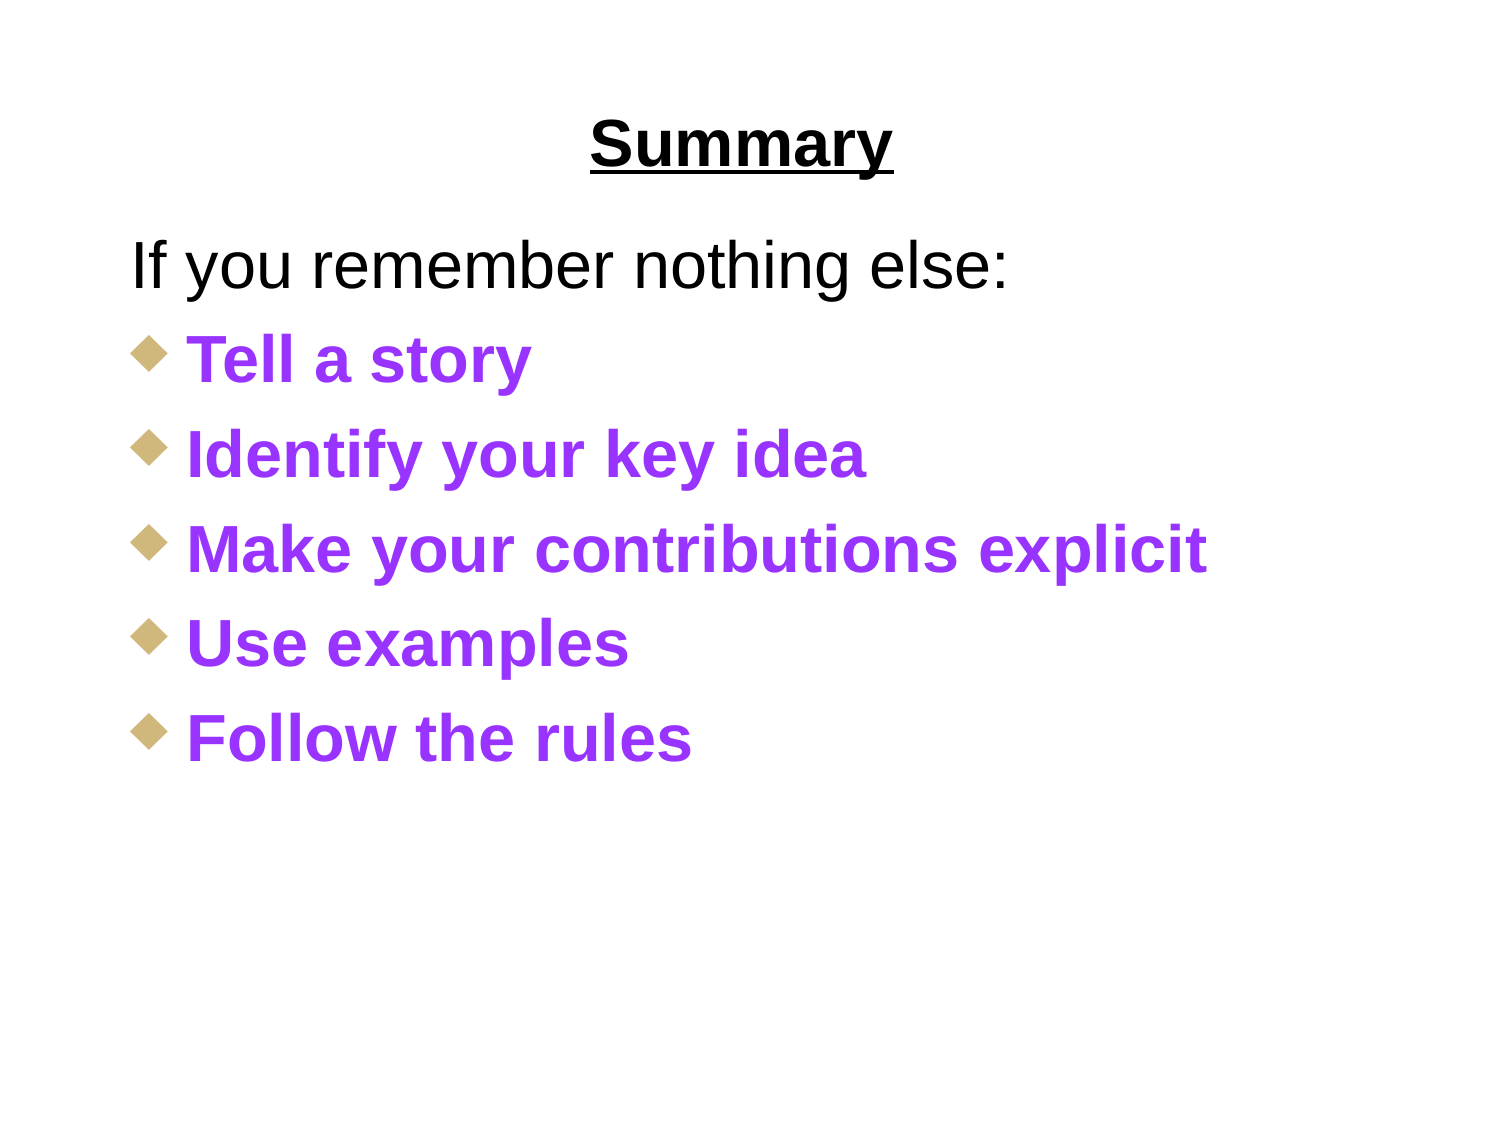

Summary
If you remember nothing else:
Tell a story
Identify your key idea
Make your contributions explicit
Use examples
Follow the rules